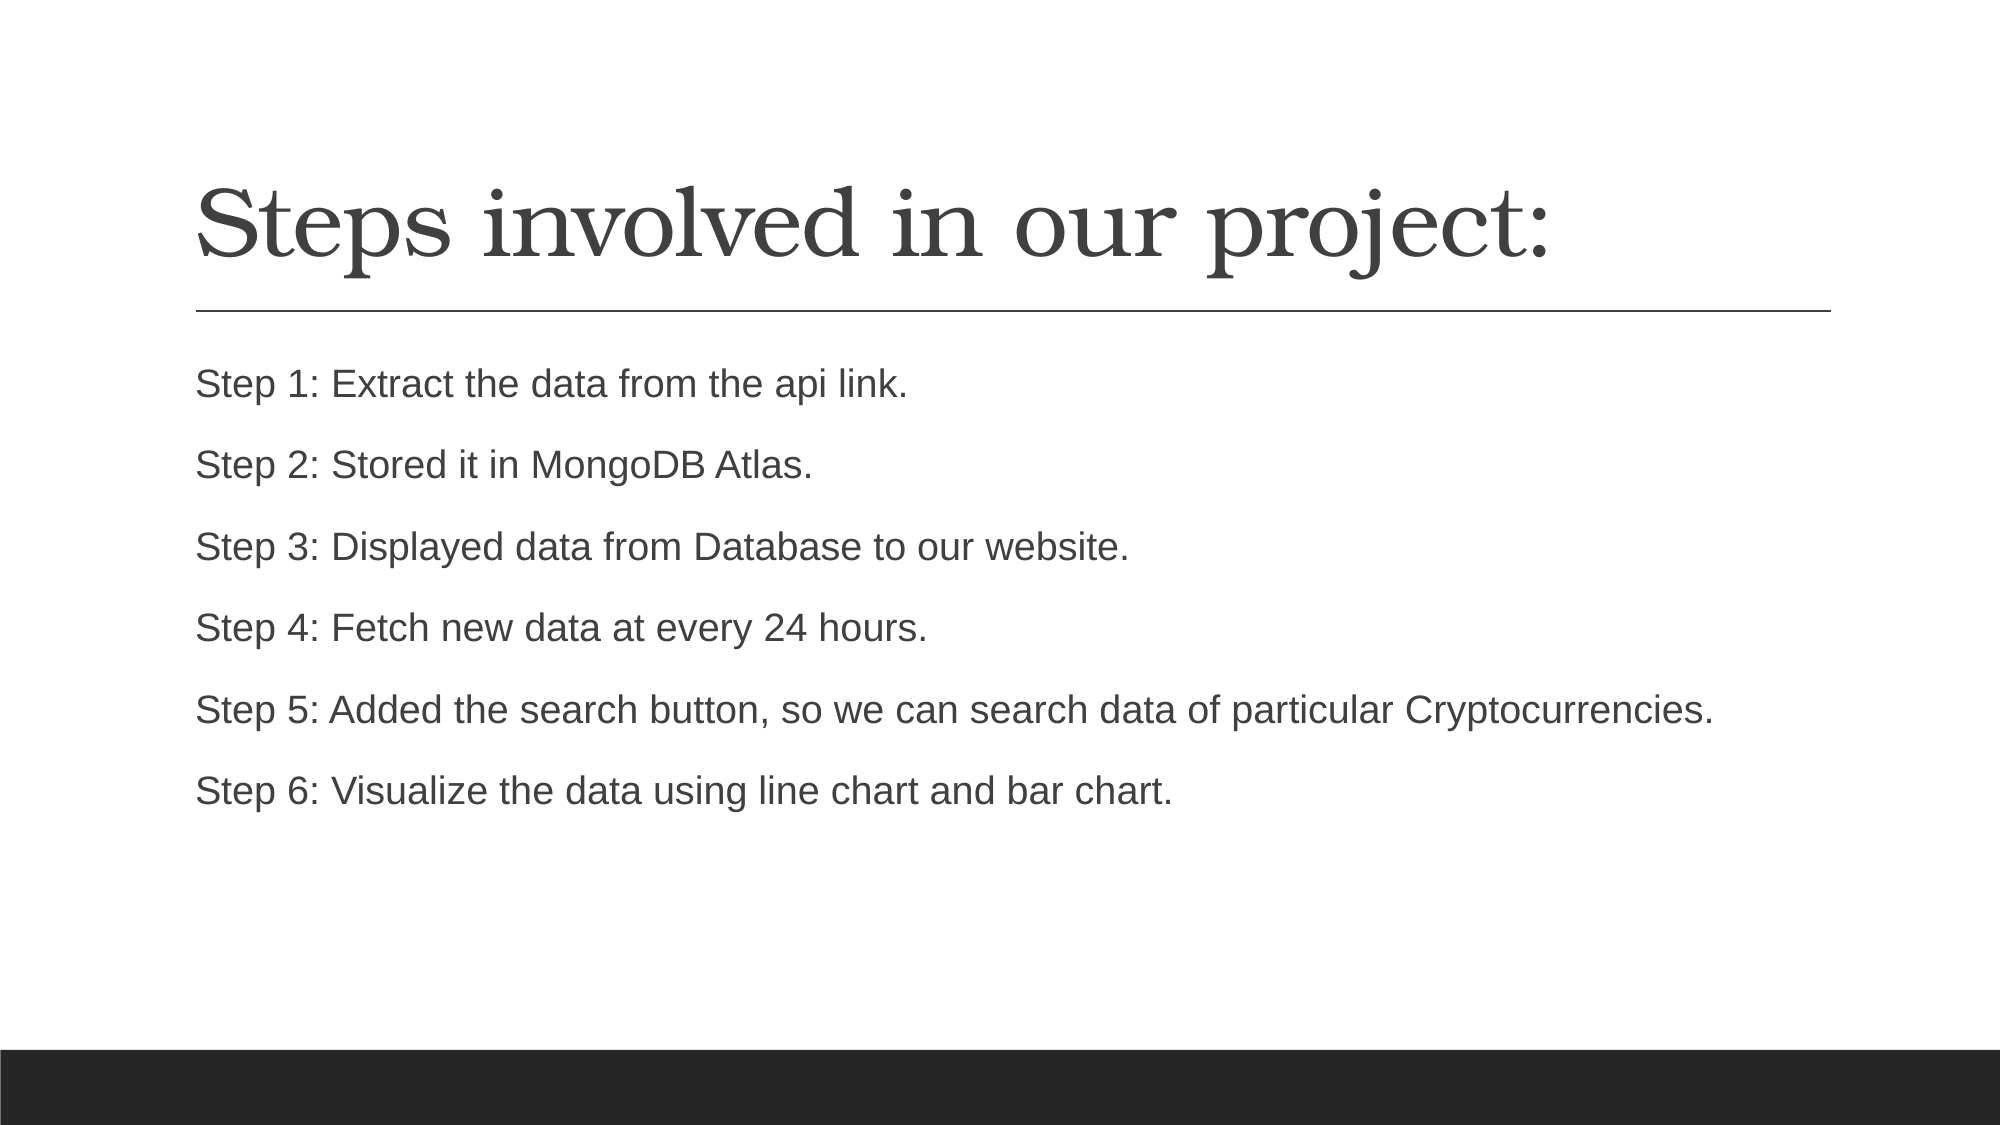

# Steps involved in our project:
Step 1: Extract the data from the api link.
Step 2: Stored it in MongoDB Atlas.
Step 3: Displayed data from Database to our website.
Step 4: Fetch new data at every 24 hours.
Step 5: Added the search button, so we can search data of particular Cryptocurrencies.
Step 6: Visualize the data using line chart and bar chart.